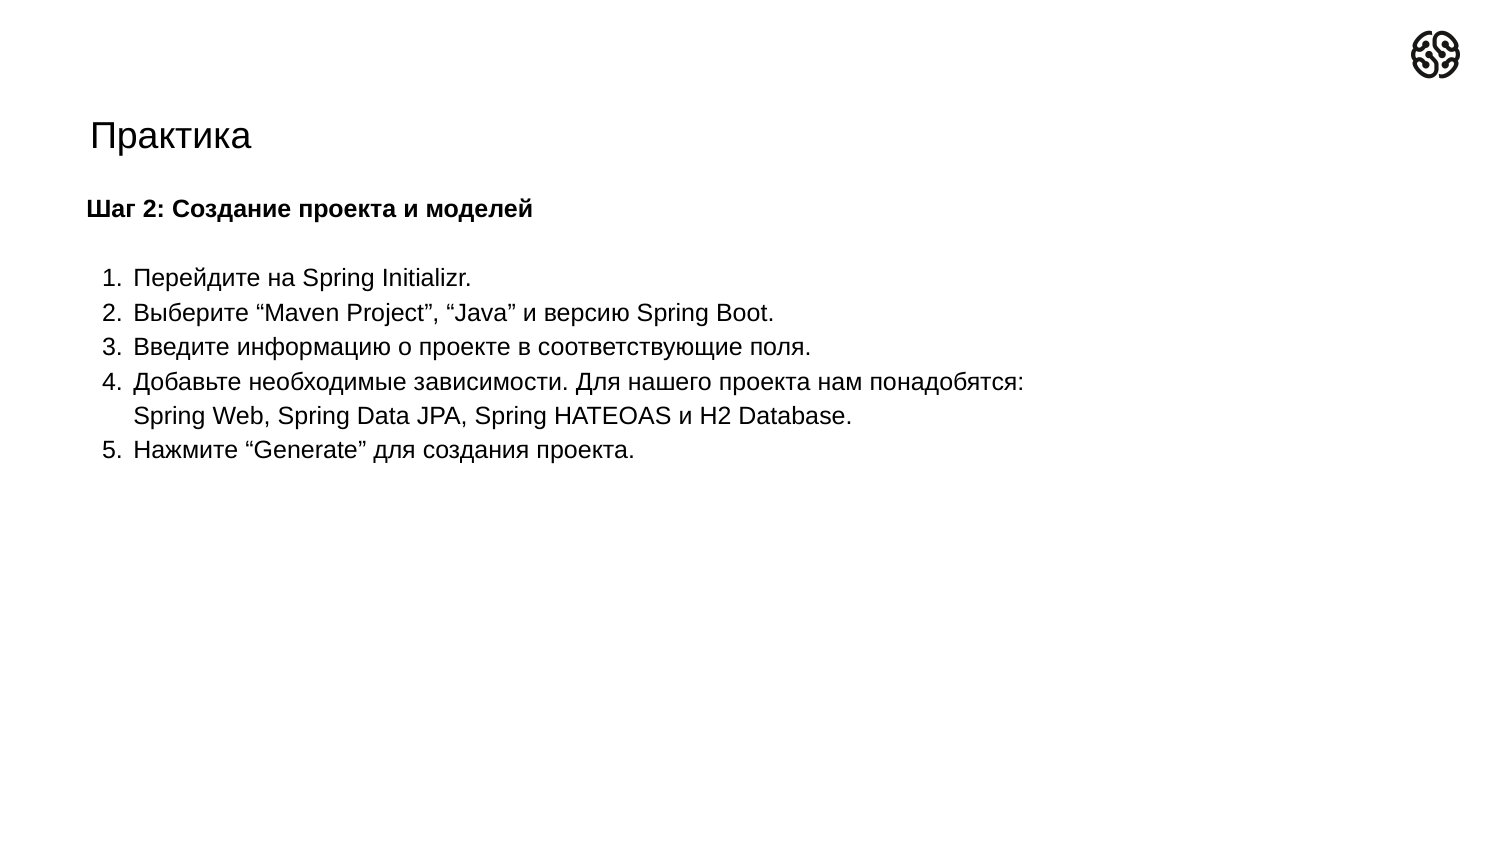

Практика
Шаг 2: Создание проекта и моделей

Перейдите на Spring Initializr.
Выберите “Maven Project”, “Java” и версию Spring Boot.
Введите информацию о проекте в соответствующие поля.
Добавьте необходимые зависимости. Для нашего проекта нам понадобятся:
Spring Web, Spring Data JPA, Spring HATEOAS и H2 Database.
Нажмите “Generate” для создания проекта.